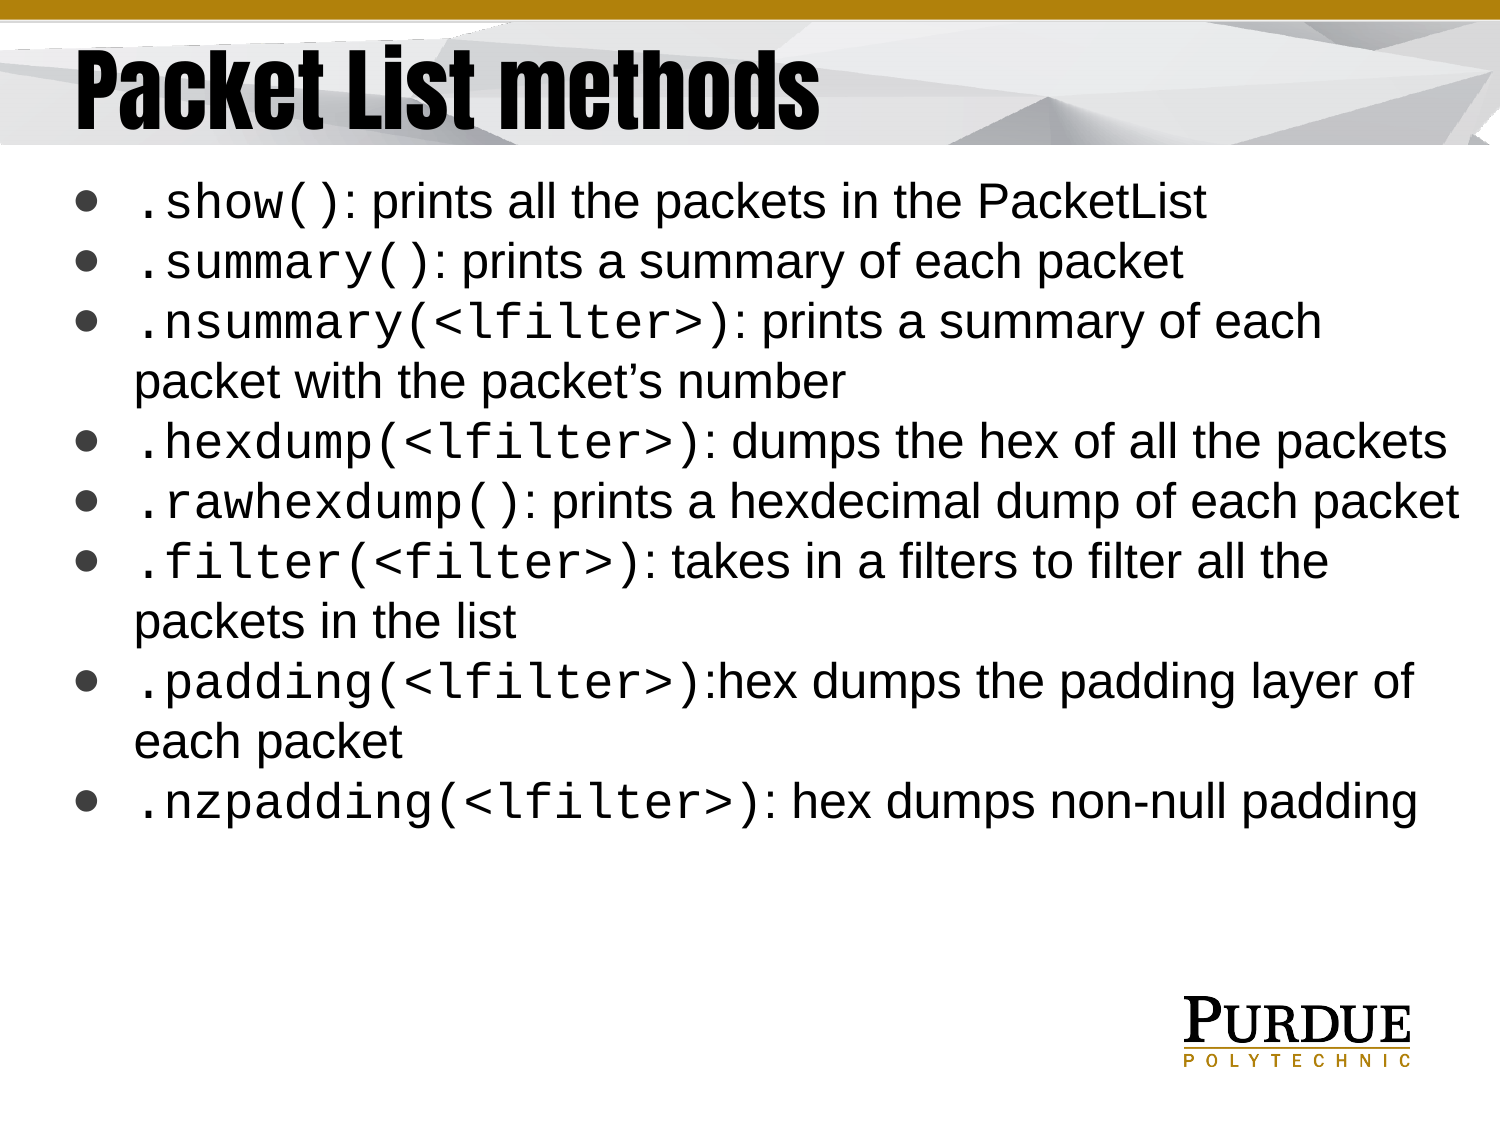

Packet List methods
.show(): prints all the packets in the PacketList
.summary(): prints a summary of each packet
.nsummary(<lfilter>): prints a summary of each packet with the packet’s number
.hexdump(<lfilter>): dumps the hex of all the packets
.rawhexdump(): prints a hexdecimal dump of each packet
.filter(<filter>): takes in a filters to filter all the packets in the list
.padding(<lfilter>):hex dumps the padding layer of each packet
.nzpadding(<lfilter>): hex dumps non-null padding